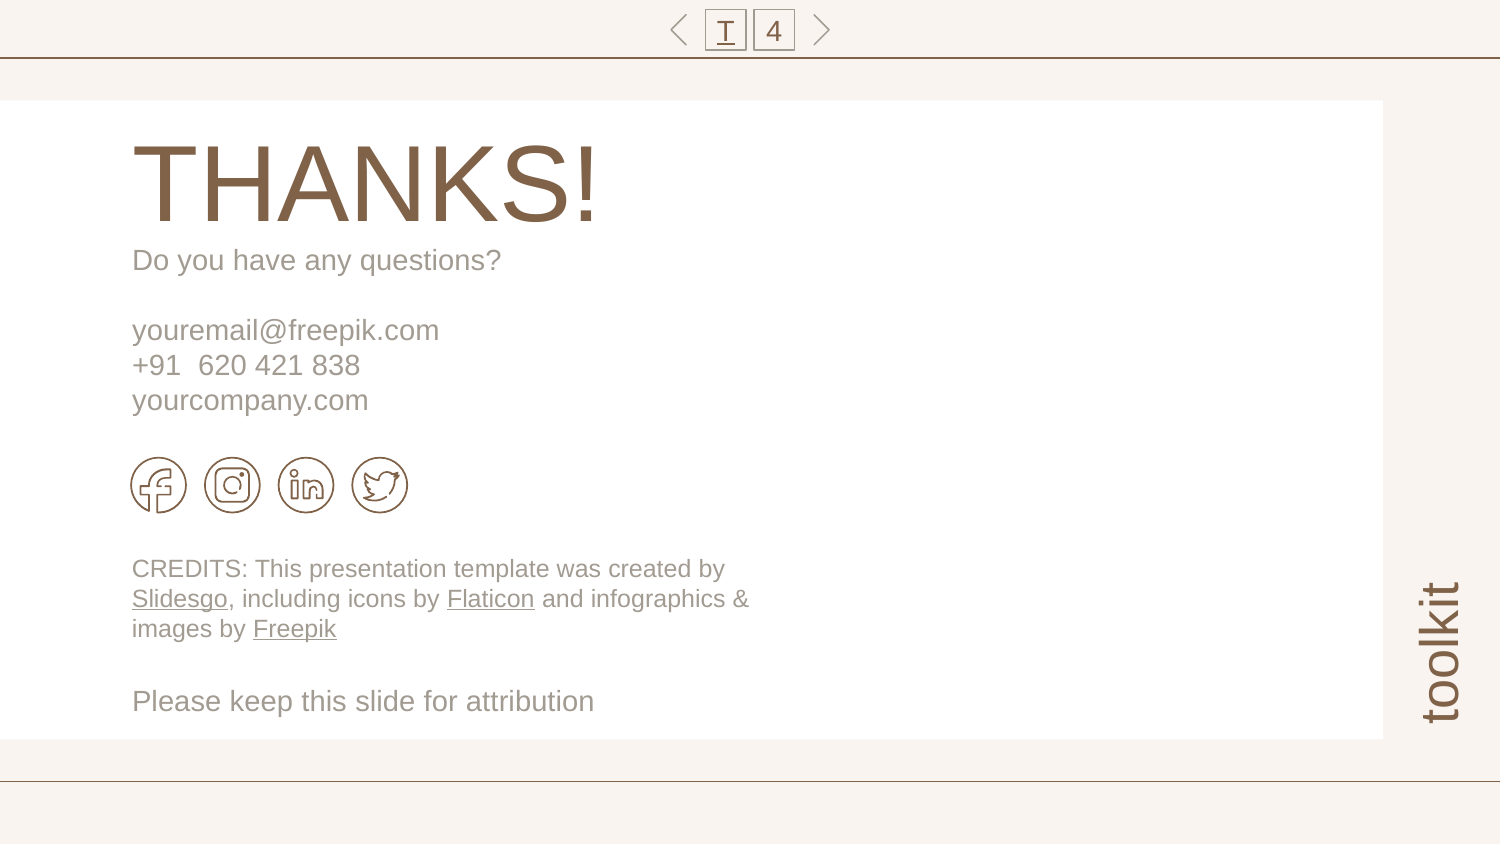

T
4

# THANKS!
Do you have any questions?

youremail@freepik.com
+91  620 421 838
yourcompany.com

toolkit
Please keep this slide for attribution